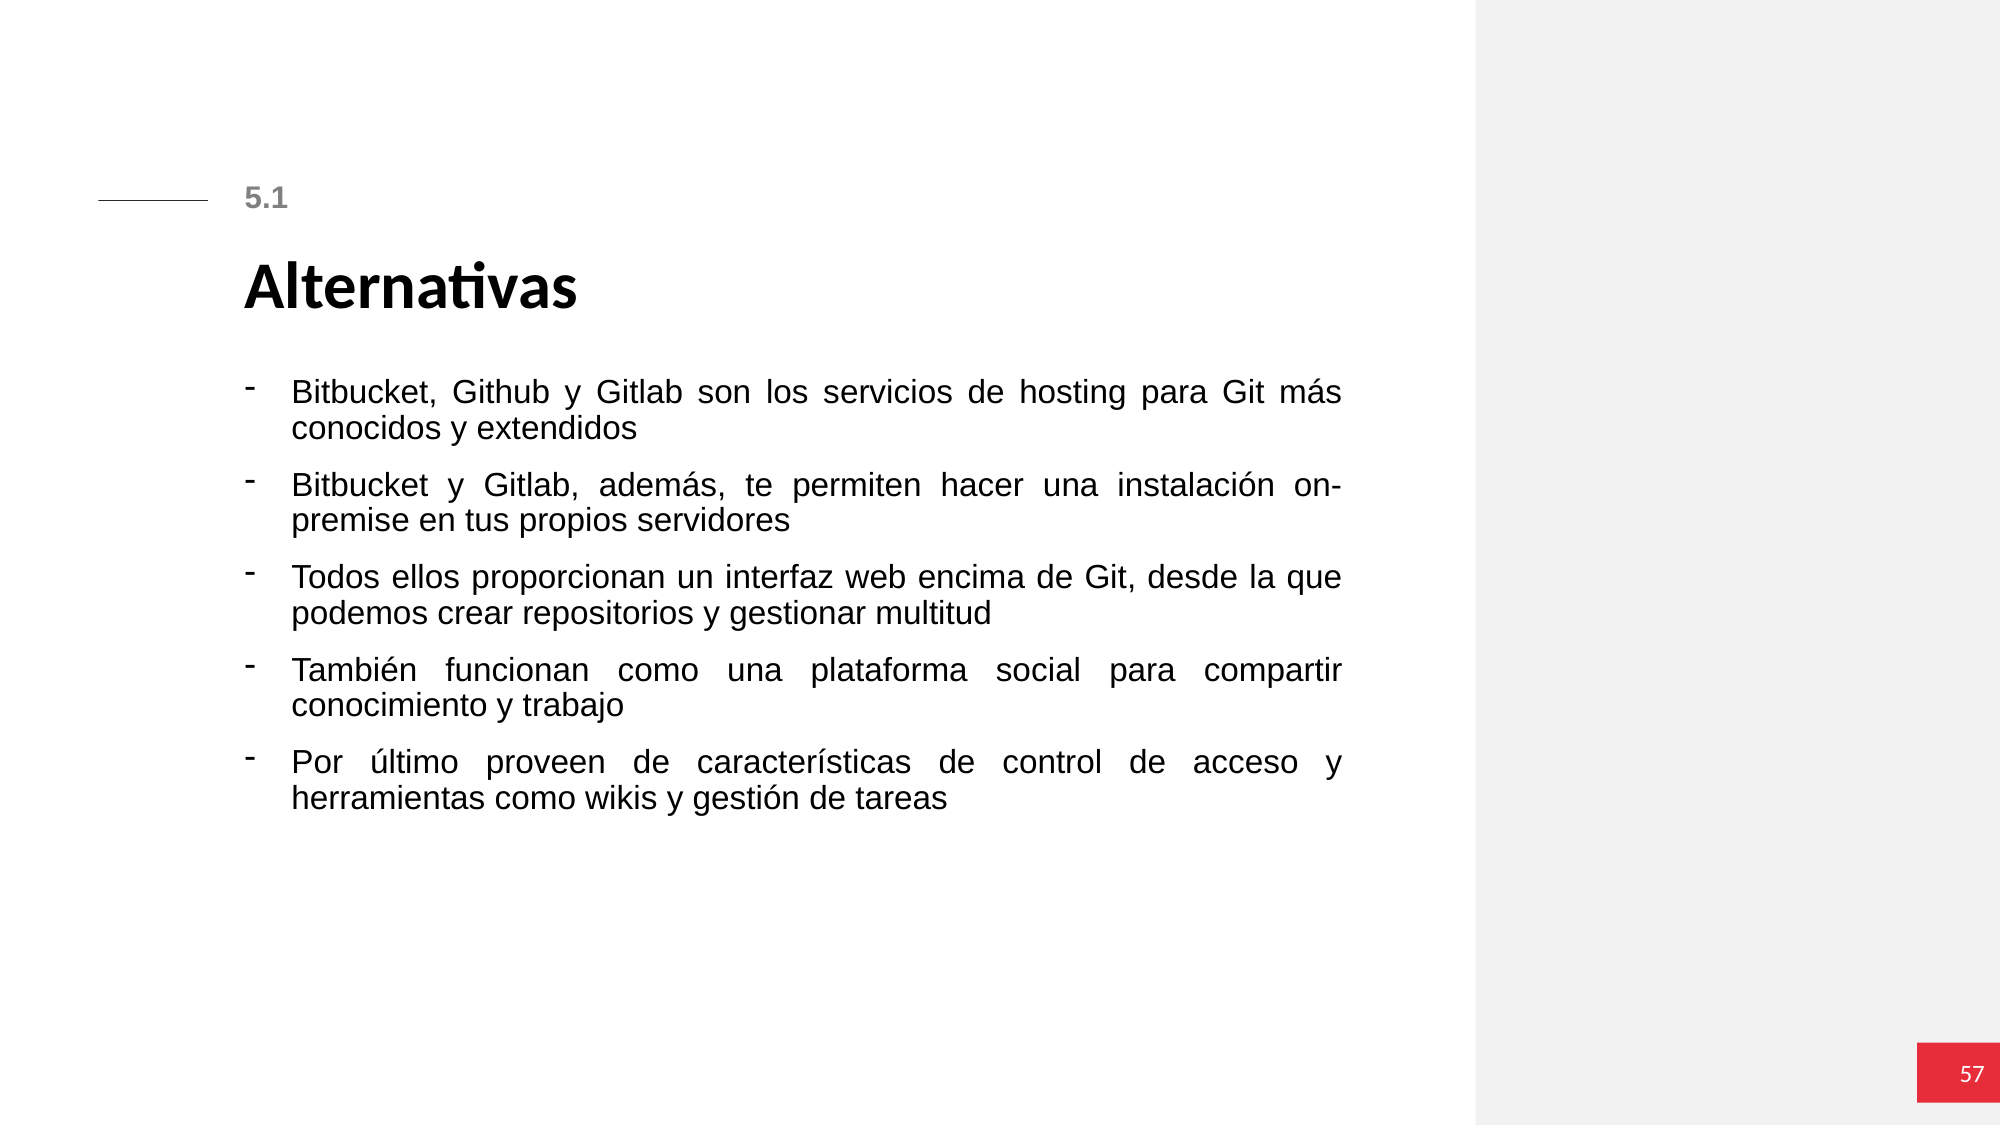

5.1
# Alternativas
Bitbucket, Github y Gitlab son los servicios de hosting para Git más conocidos y extendidos
Bitbucket y Gitlab, además, te permiten hacer una instalación on-premise en tus propios servidores
Todos ellos proporcionan un interfaz web encima de Git, desde la que podemos crear repositorios y gestionar multitud
También funcionan como una plataforma social para compartir conocimiento y trabajo
Por último proveen de características de control de acceso y herramientas como wikis y gestión de tareas
57